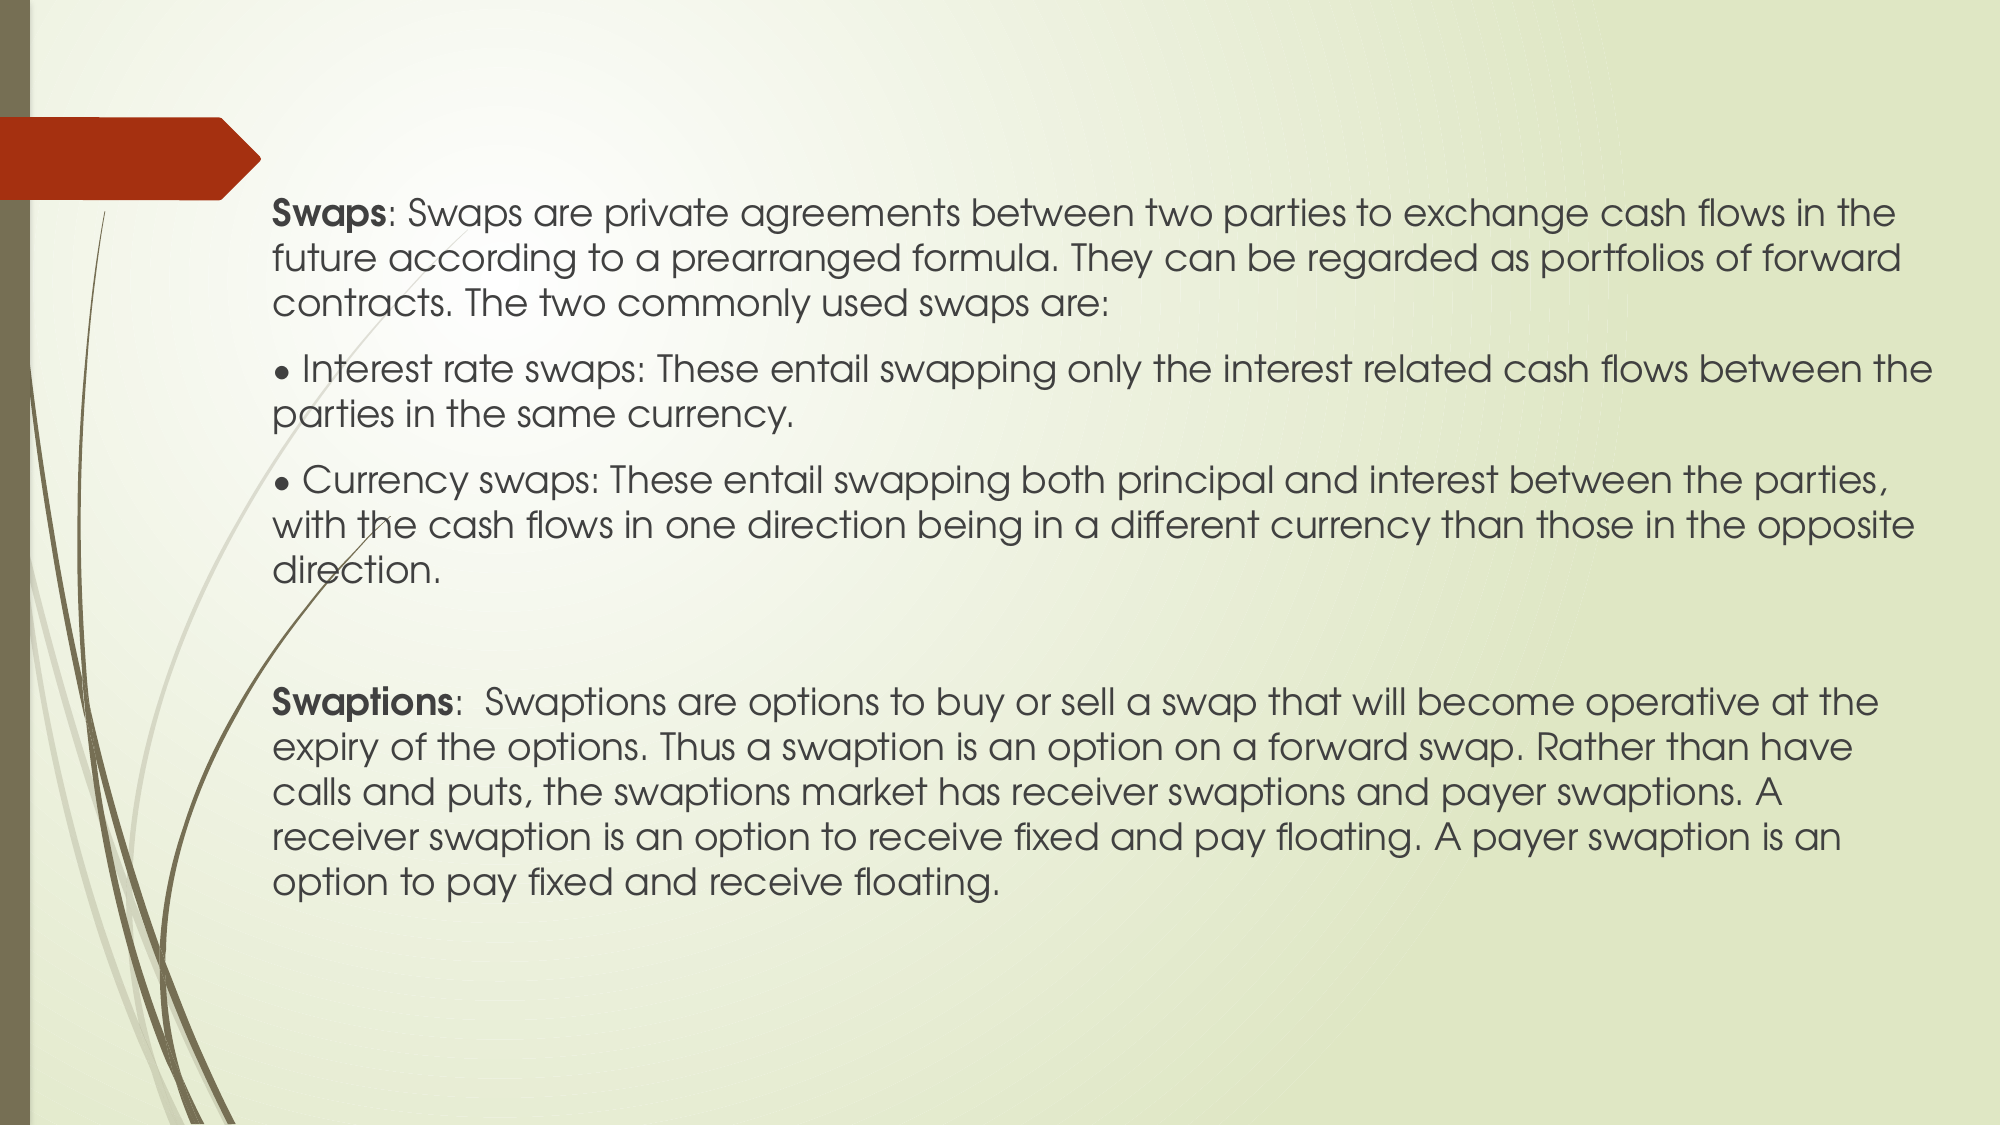

Swaps: Swaps are private agreements between two parties to exchange cash flows in the future according to a prearranged formula. They can be regarded as portfolios of forward contracts. The two commonly used swaps are:
• Interest rate swaps: These entail swapping only the interest related cash flows between the parties in the same currency.
• Currency swaps: These entail swapping both principal and interest between the parties, with the cash flows in one direction being in a different currency than those in the opposite direction.

Swaptions:  Swaptions are options to buy or sell a swap that will become operative at the expiry of the options. Thus a swaption is an option on a forward swap. Rather than have calls and puts, the swaptions market has receiver swaptions and payer swaptions. A receiver swaption is an option to receive fixed and pay floating. A payer swaption is an option to pay fixed and receive floating.